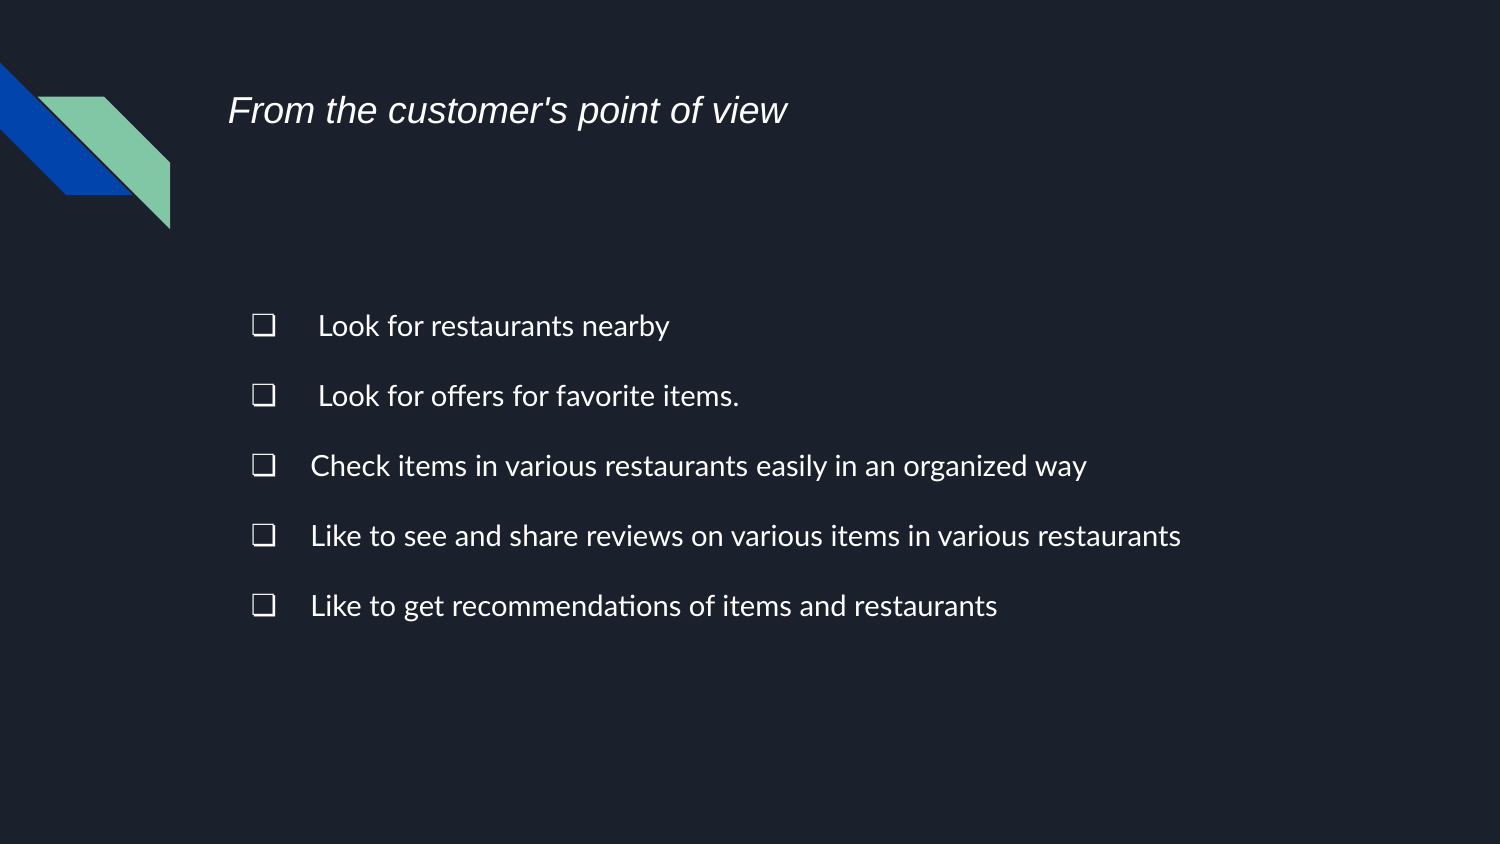

# From the customer's point of view
  Look for restaurants nearby
  Look for offers for favorite items.
 Check items in various restaurants easily in an organized way
 Like to see and share reviews on various items in various restaurants
 Like to get recommendations of items and restaurants